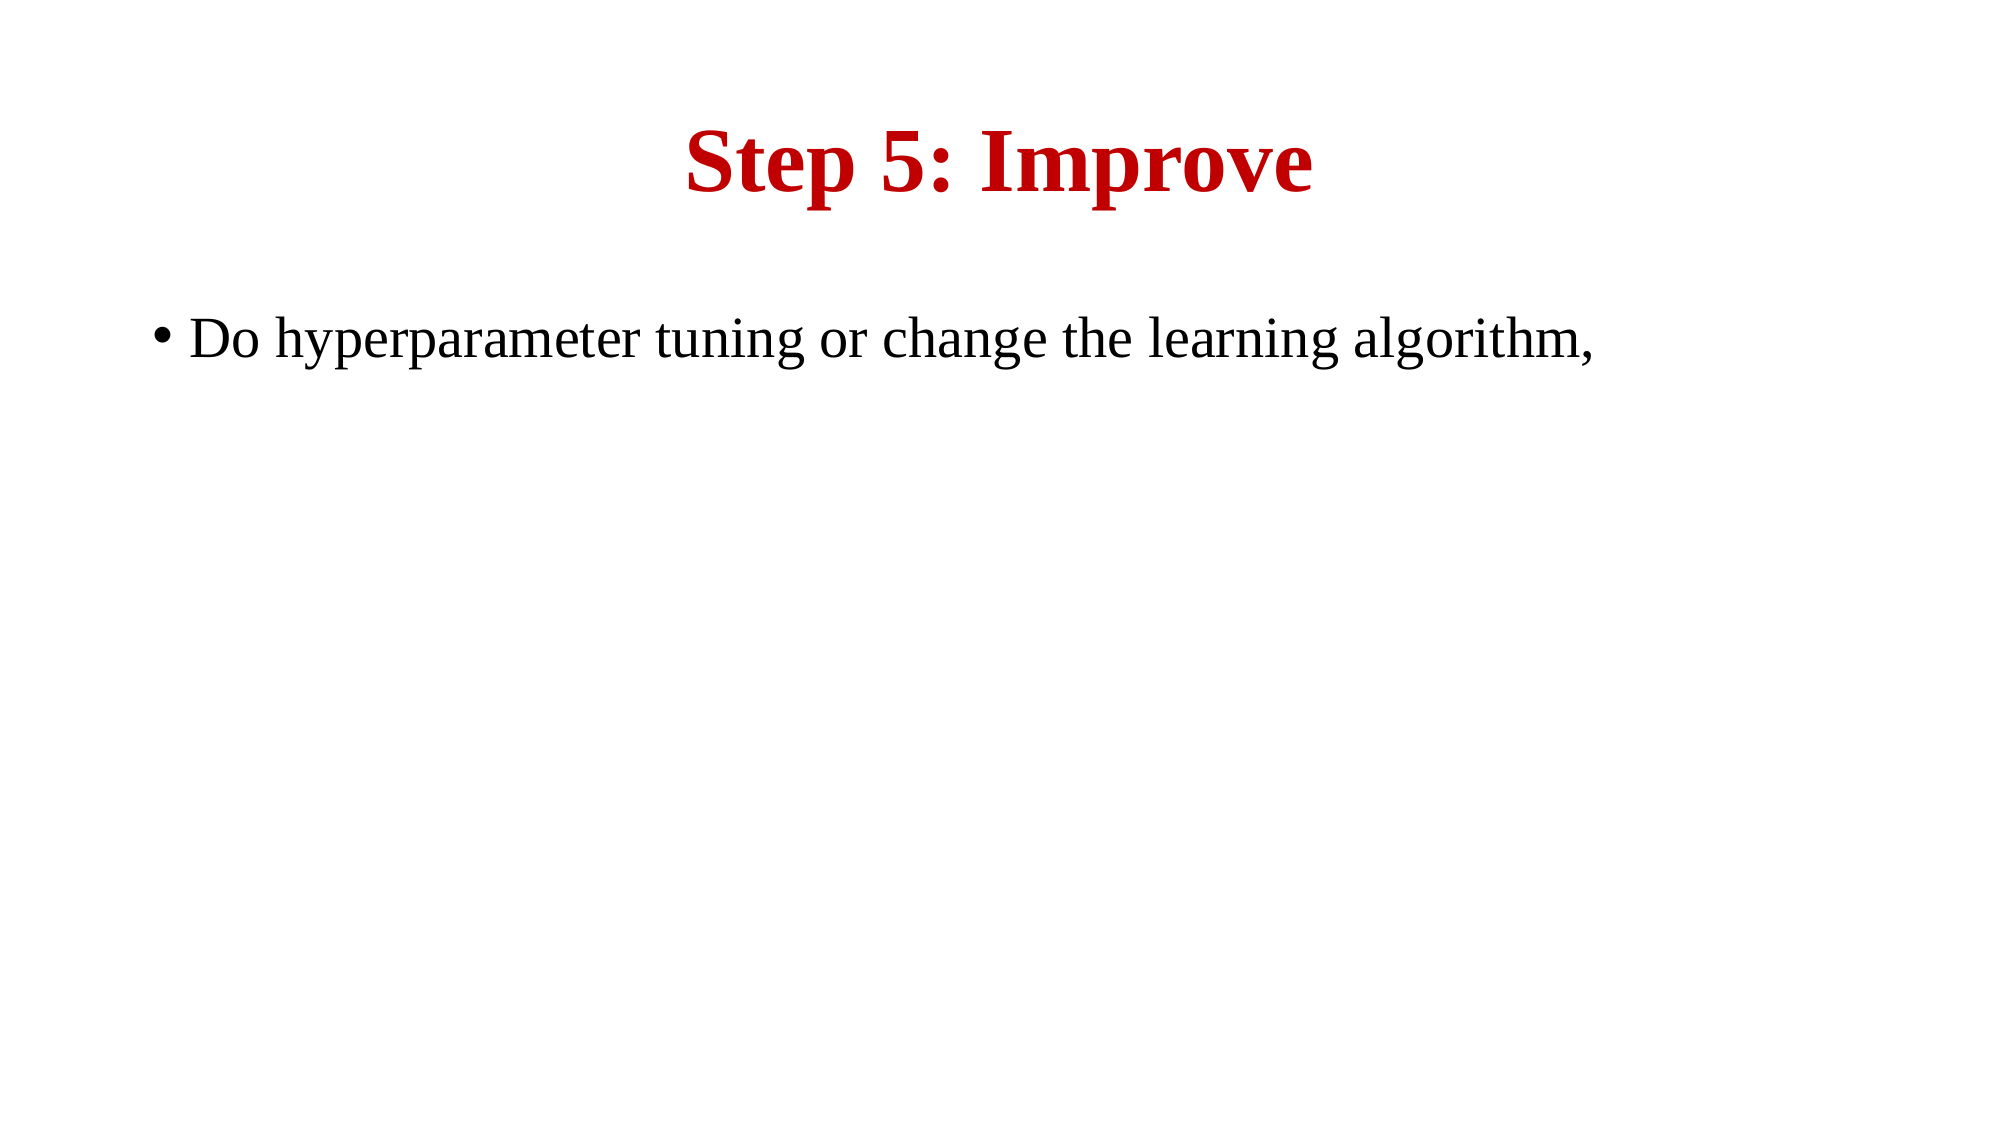

# Step 5: Improve
Do hyperparameter tuning or change the learning algorithm,